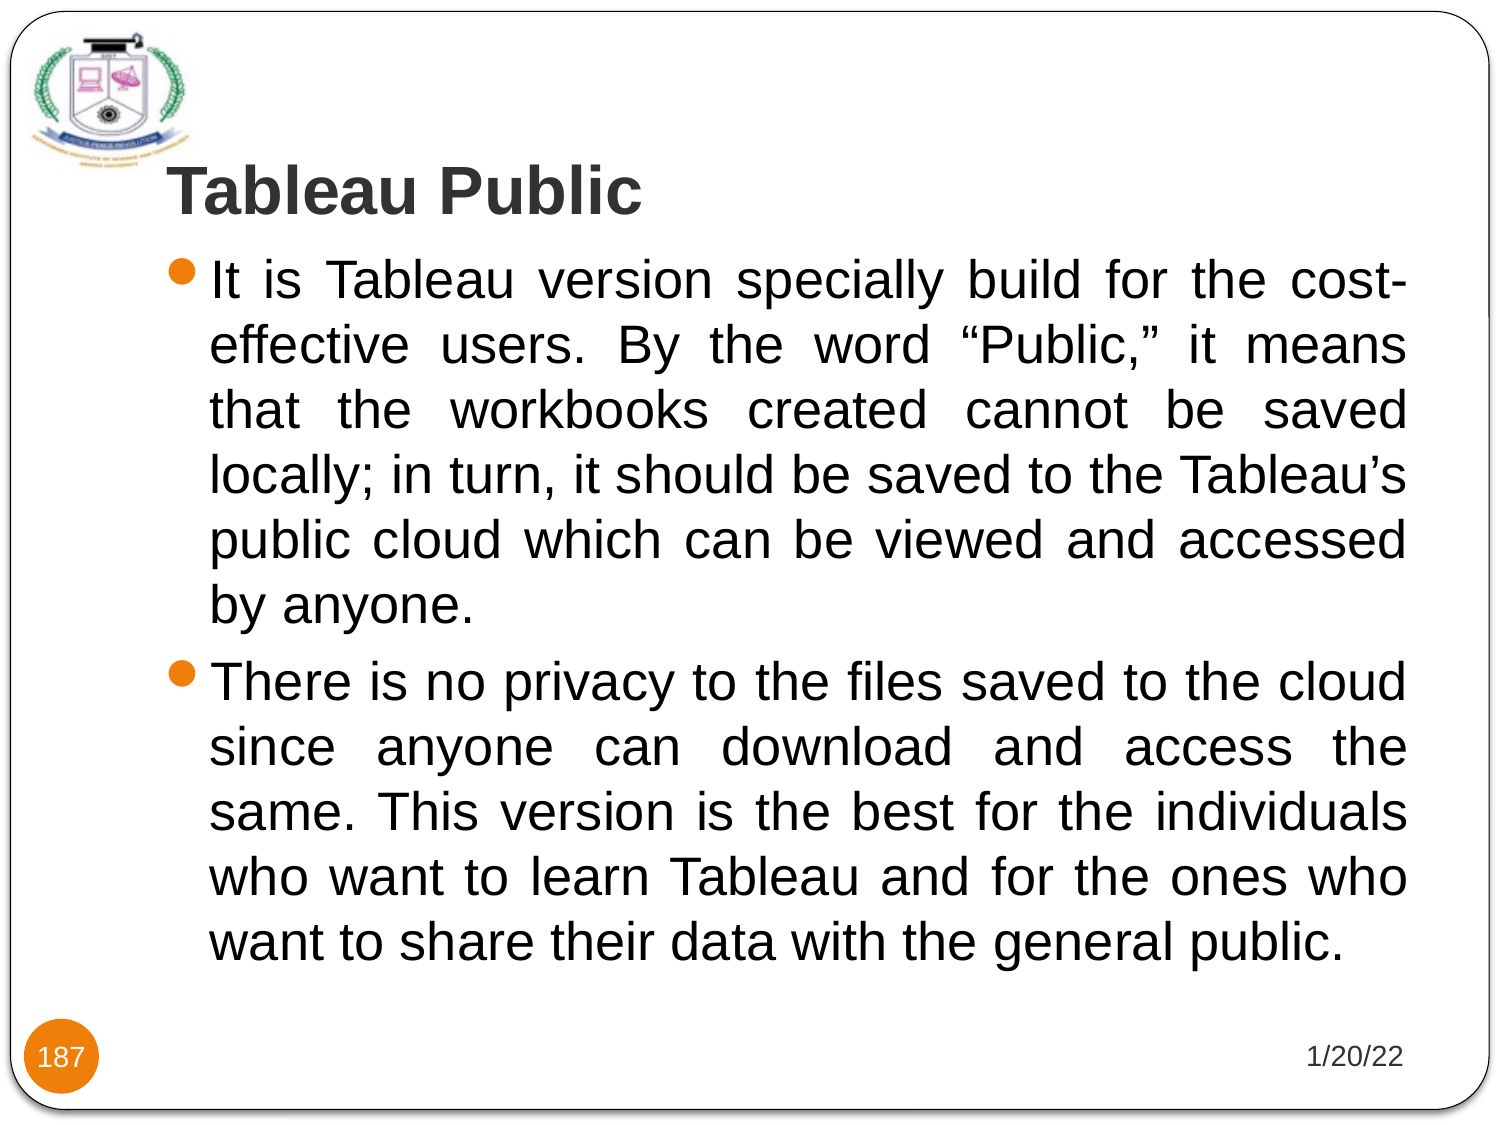

# Tableau Public
It is Tableau version specially build for the cost-effective users. By the word “Public,” it means that the workbooks created cannot be saved locally; in turn, it should be saved to the Tableau’s public cloud which can be viewed and accessed by anyone.
There is no privacy to the files saved to the cloud since anyone can download and access the same. This version is the best for the individuals who want to learn Tableau and for the ones who want to share their data with the general public.

1/20/22
187